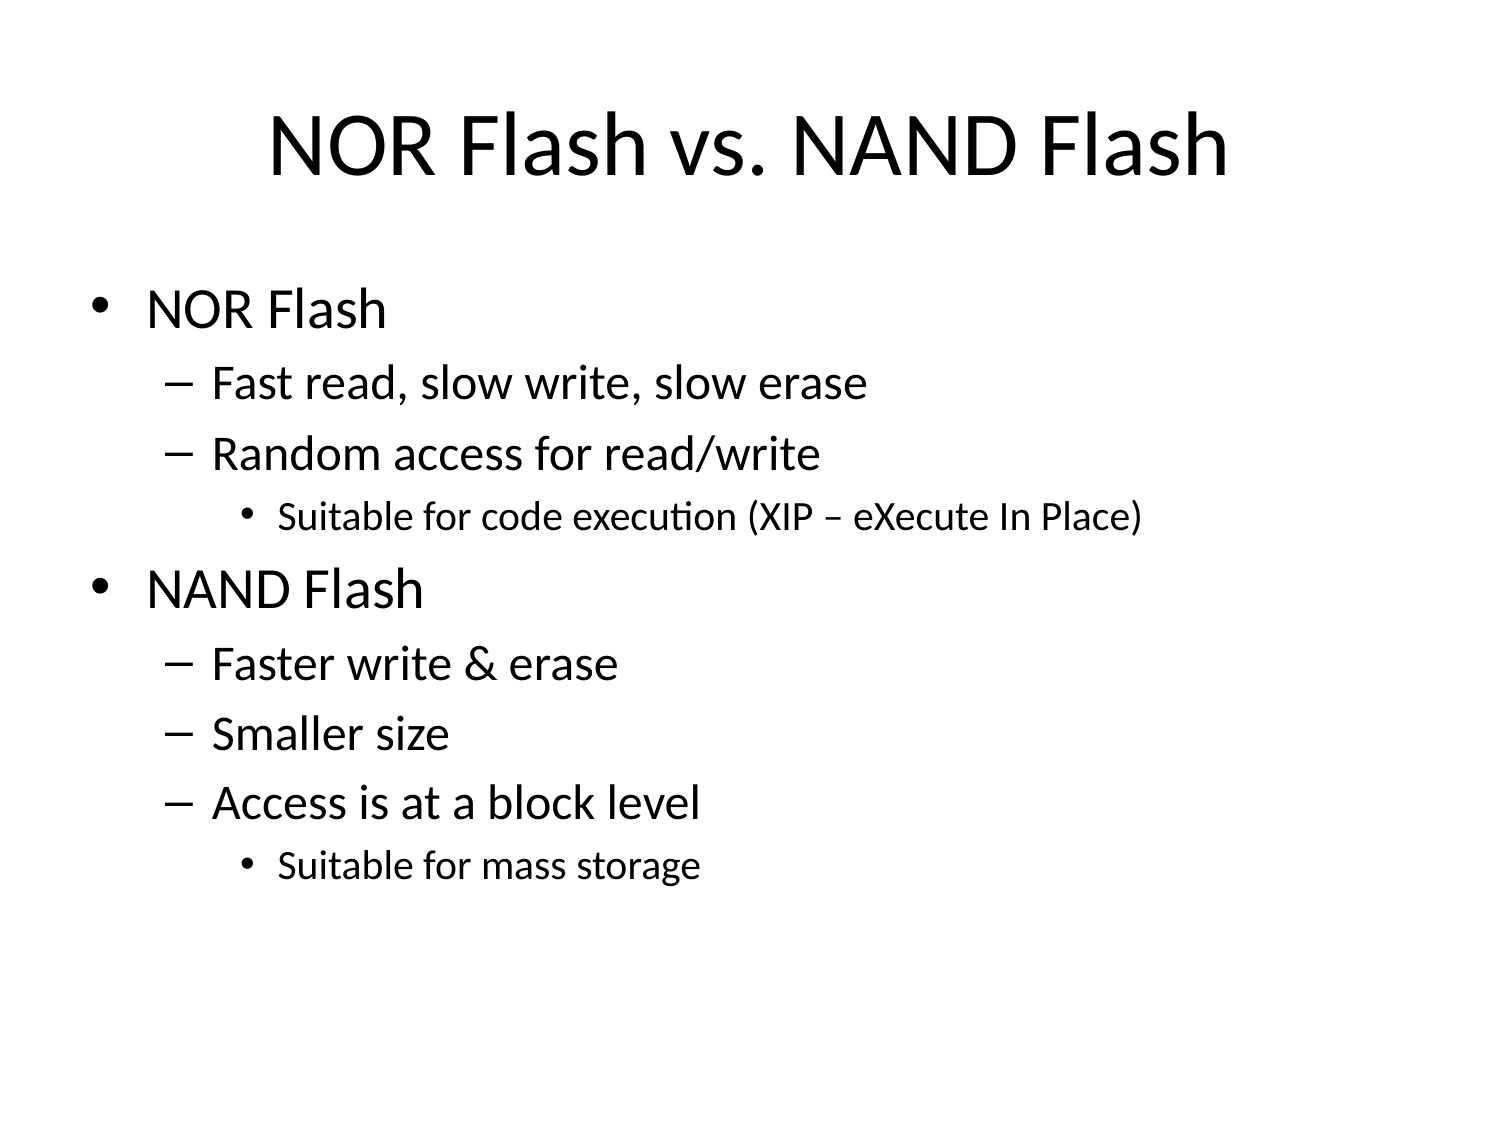

# NOR Flash vs. NAND Flash
NOR Flash
Fast read, slow write, slow erase
Random access for read/write
Suitable for code execution (XIP – eXecute In Place)
NAND Flash
Faster write & erase
Smaller size
Access is at a block level
Suitable for mass storage